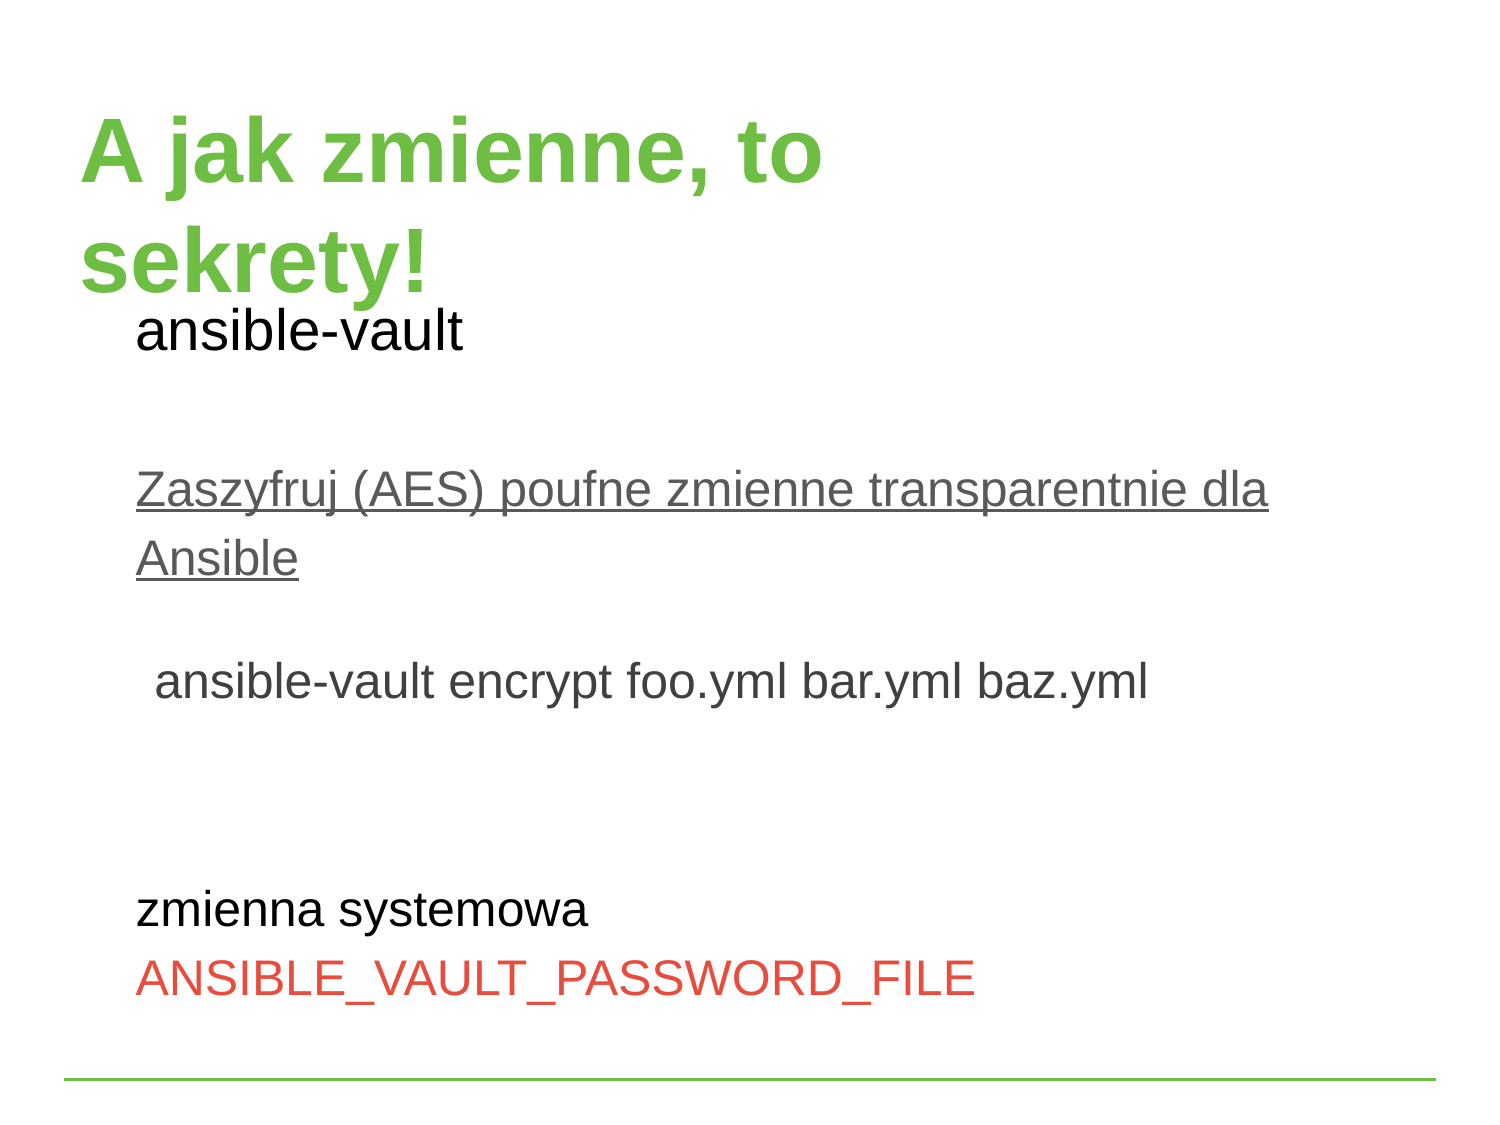

A jak zmienne, to sekrety!
ansible-vault

Zaszyfruj (AES) poufne zmienne transparentnie dla Ansible
ansible-vault encrypt foo.yml bar.yml baz.yml

zmienna systemowa ANSIBLE_VAULT_PASSWORD_FILE